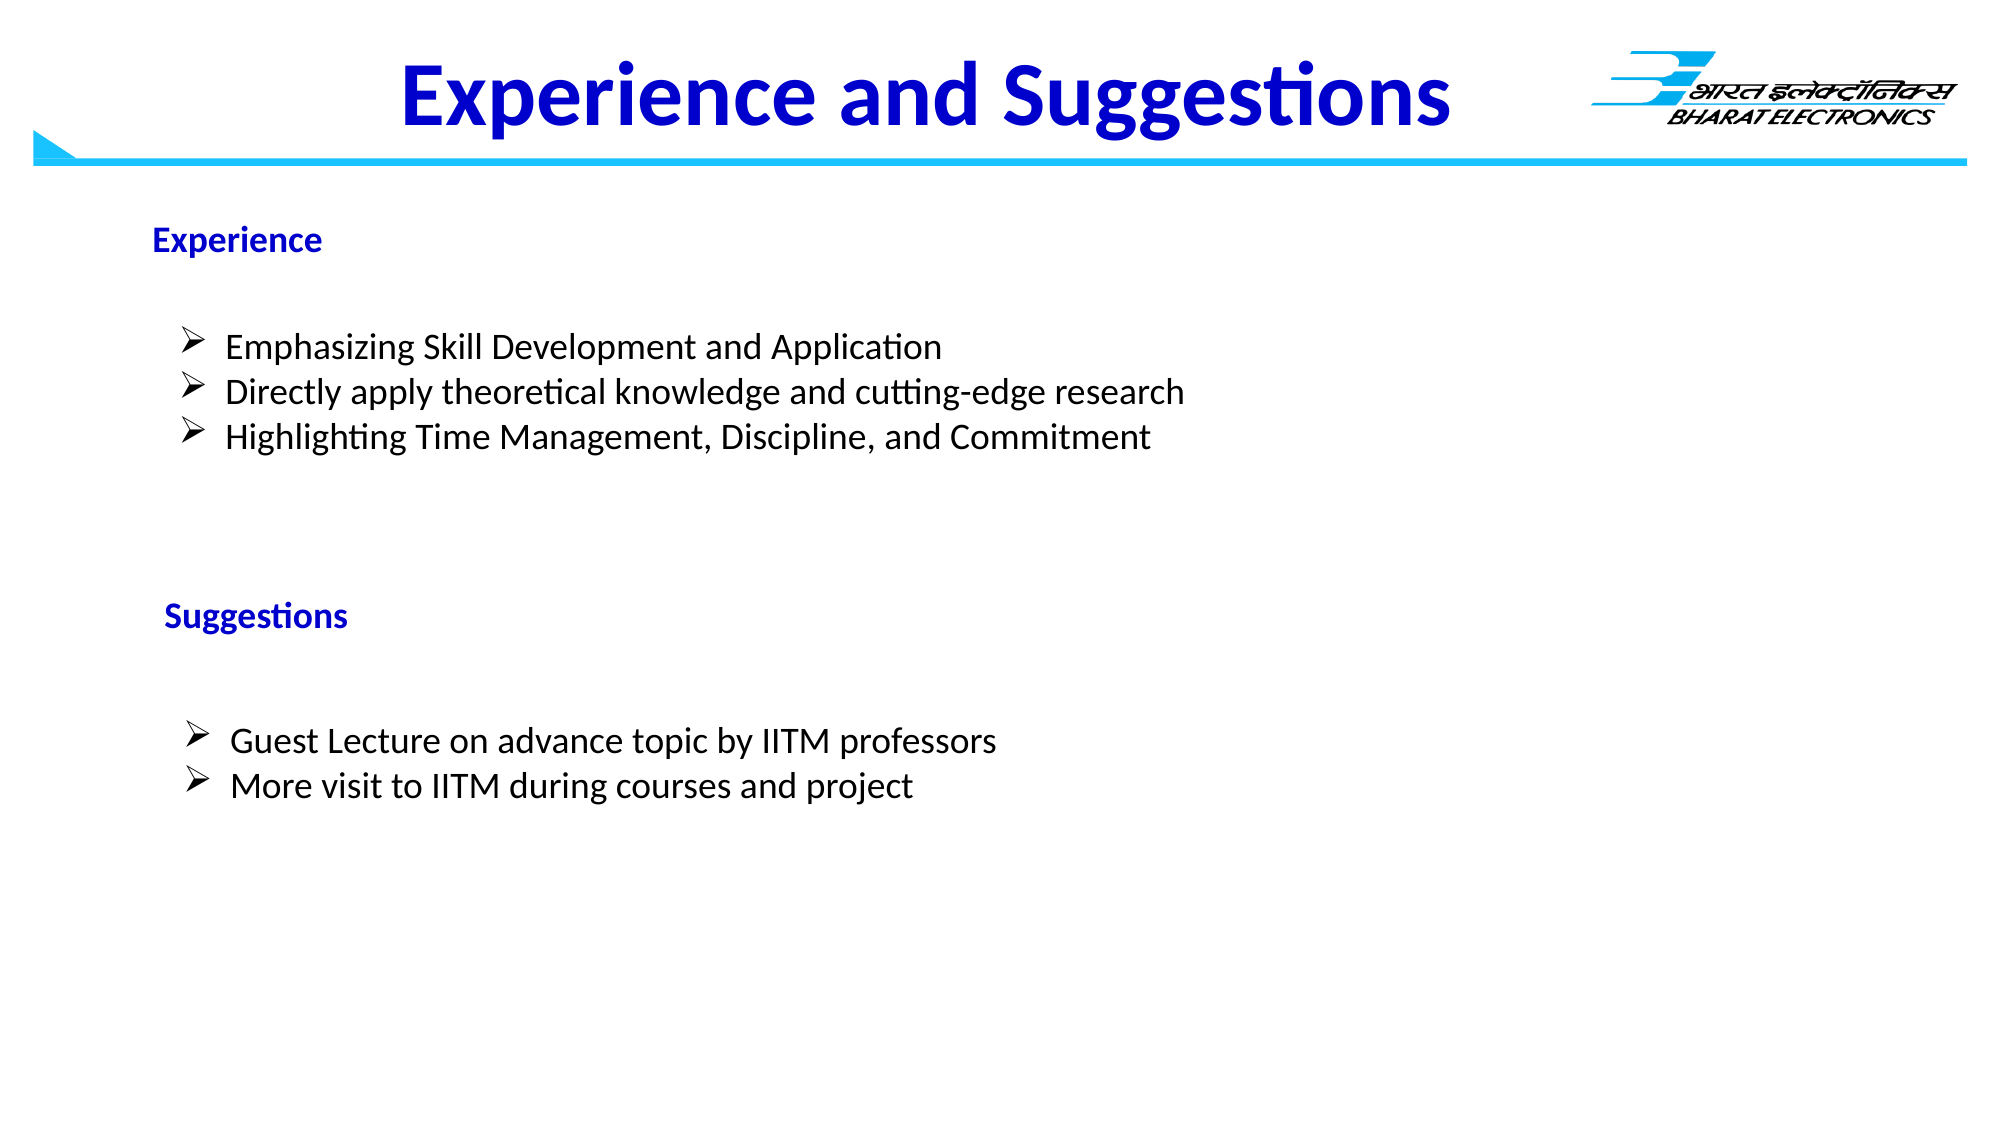

Experience and Suggestions
Experience
Emphasizing Skill Development and Application
Directly apply theoretical knowledge and cutting-edge research
Highlighting Time Management, Discipline, and Commitment
Suggestions
Guest Lecture on advance topic by IITM professors
More visit to IITM during courses and project